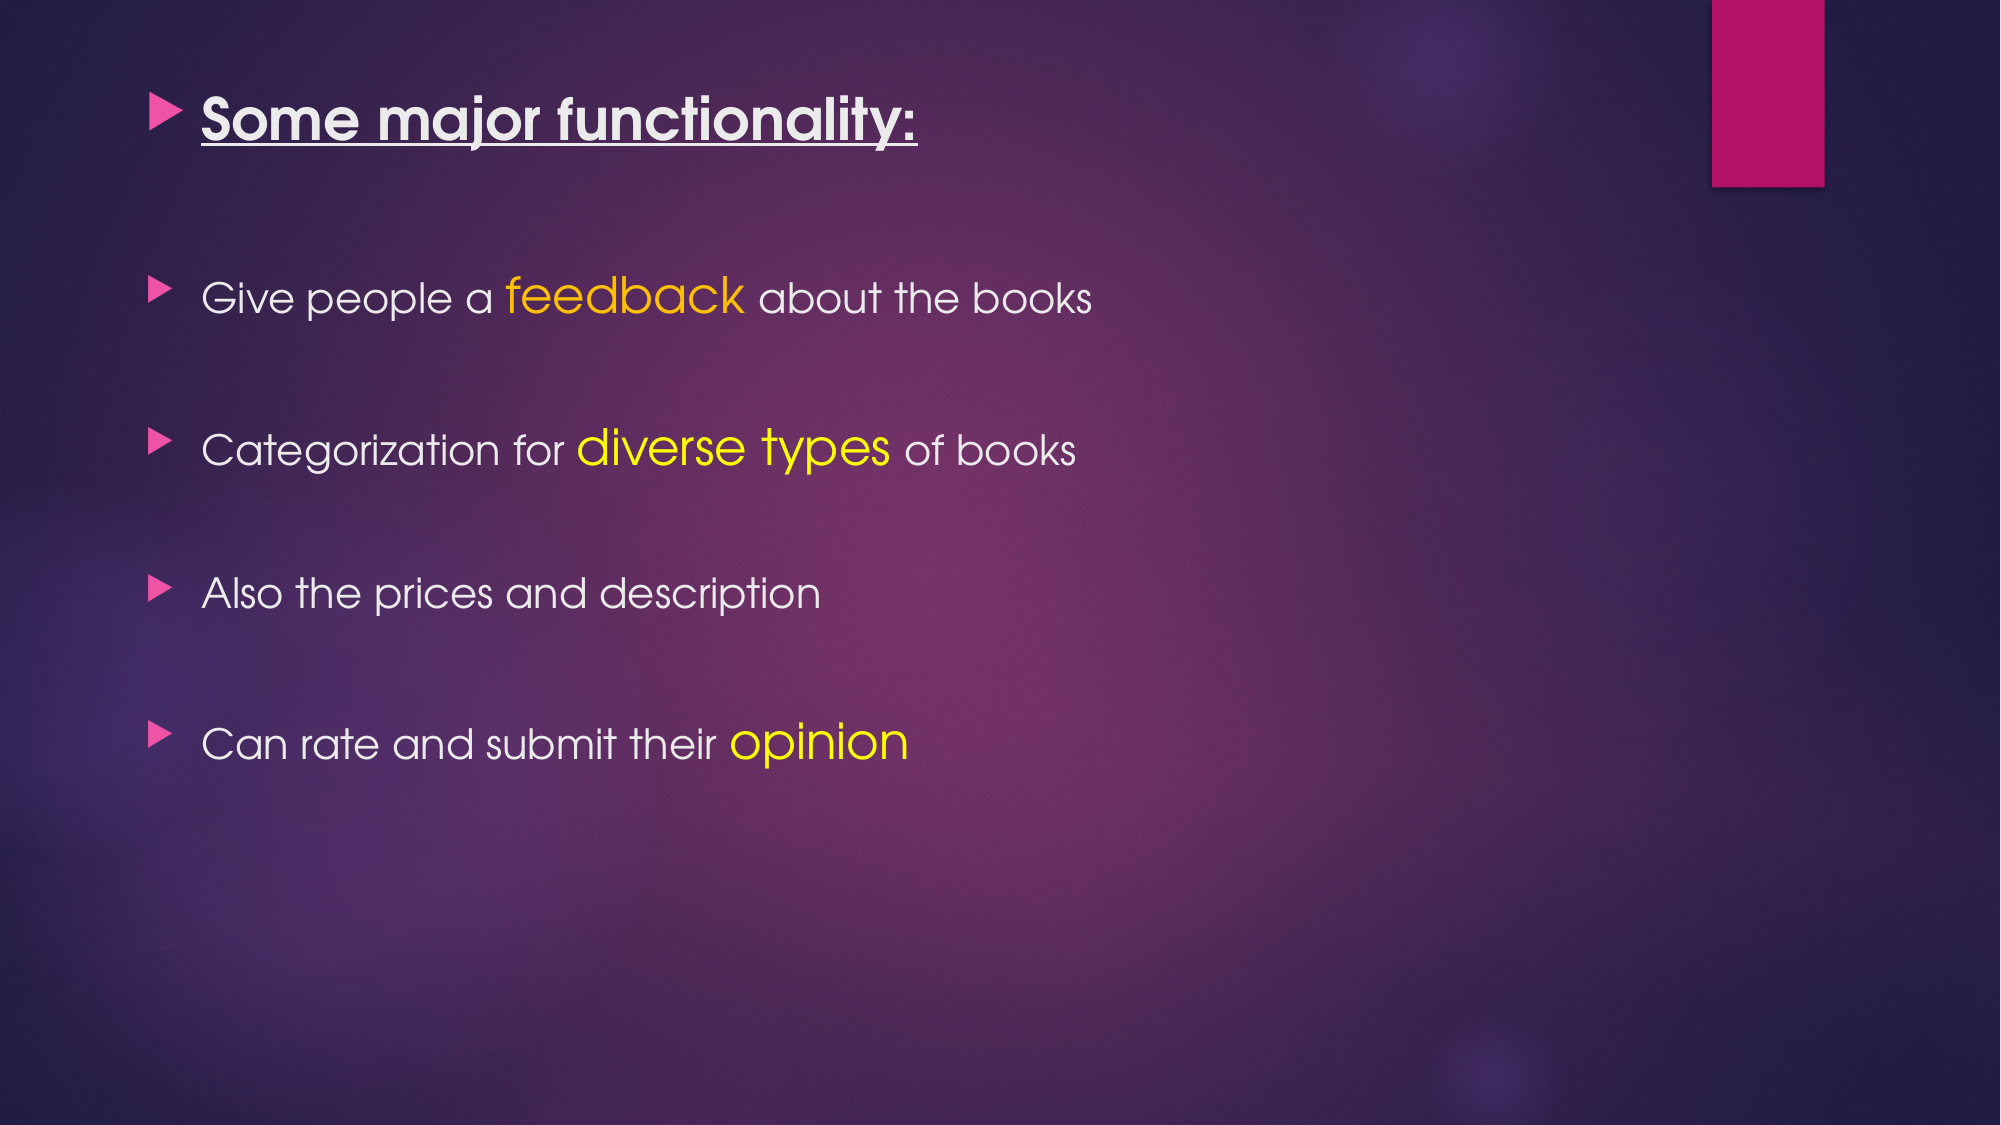

Some major functionality:

Give people a feedback about the books

Categorization for diverse types of books

Also the prices and description

Can rate and submit their opinion